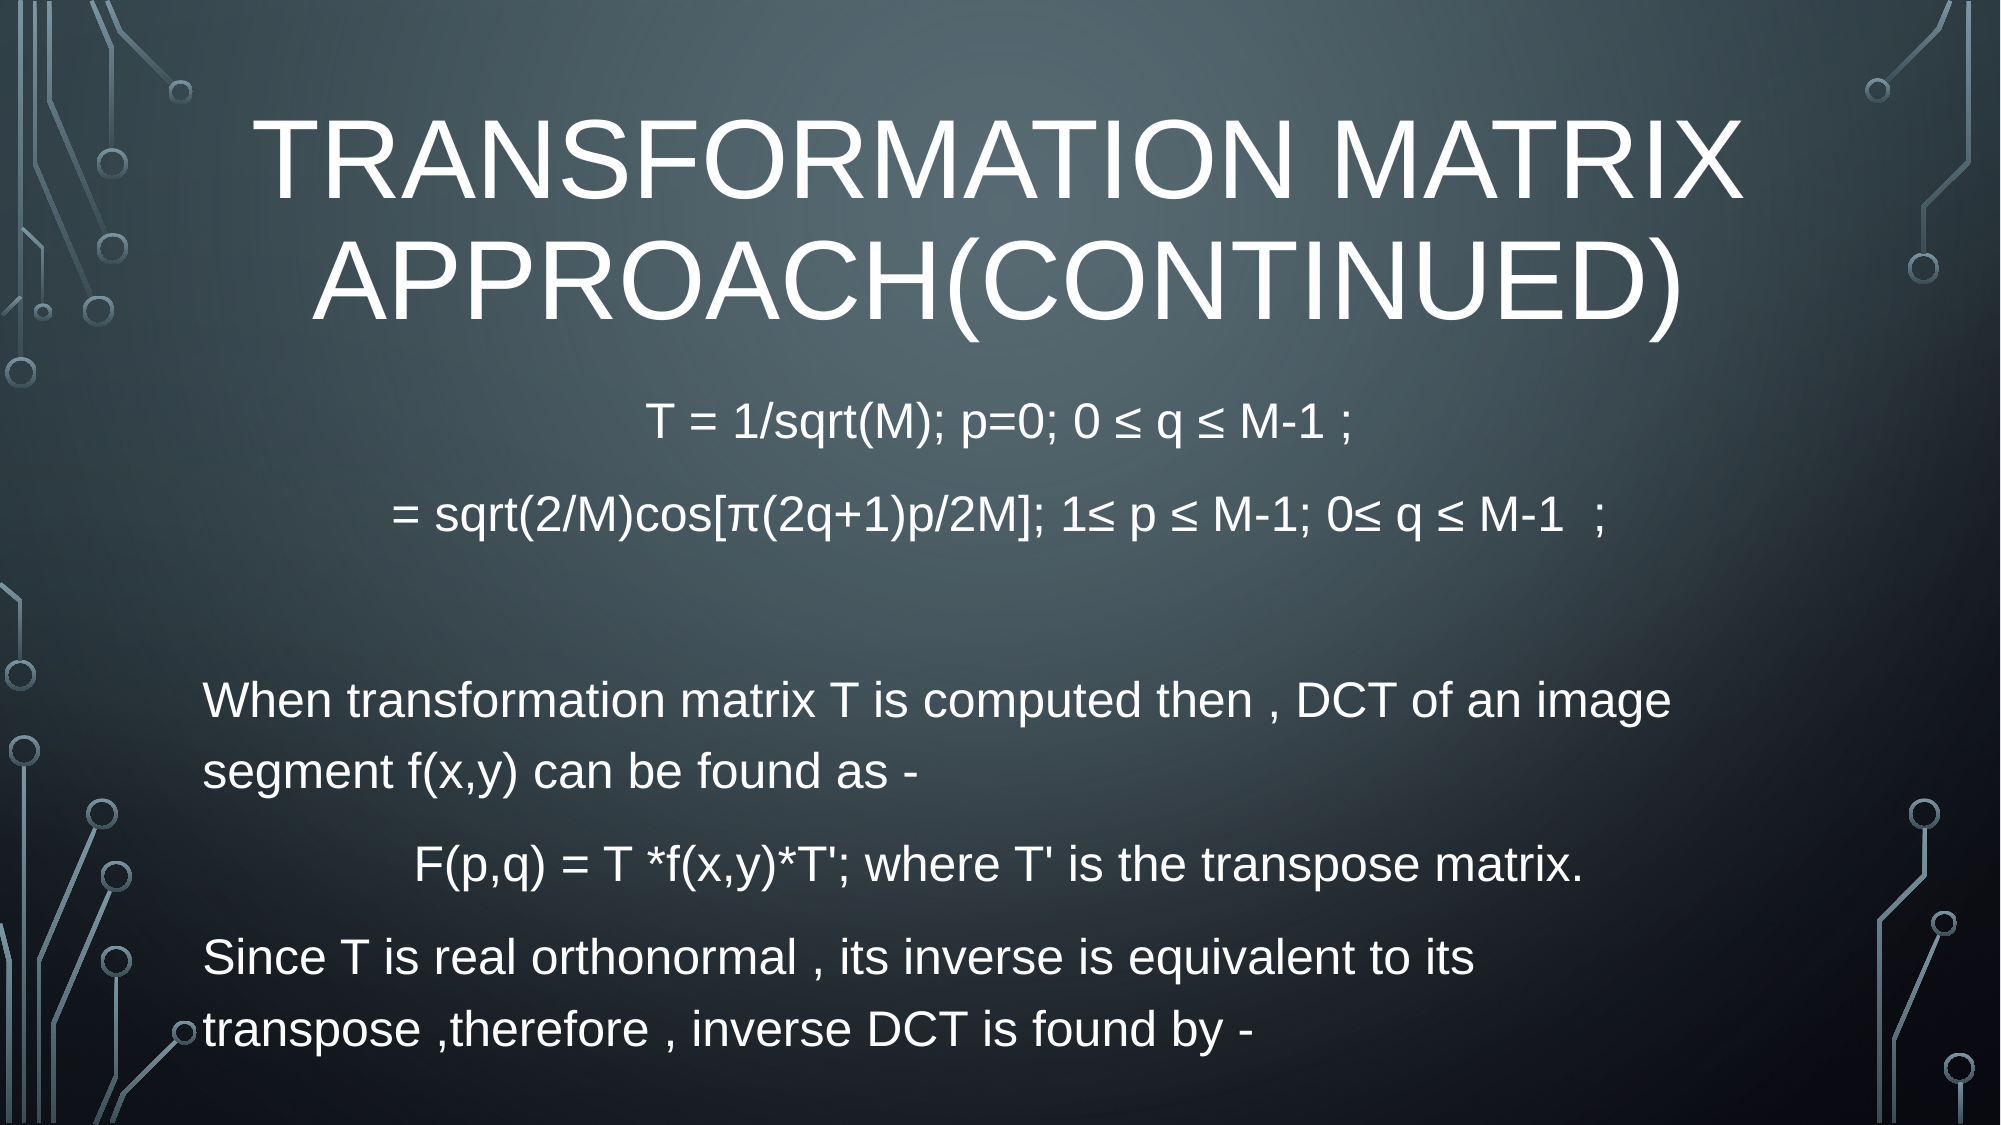

# Transformation matrix approach(continued)
T = 1/sqrt(M); p=0; 0 ≤ q ≤ M-1 ;
= sqrt(2/M)cos[π(2q+1)p/2M]; 1≤ p ≤ M-1; 0≤ q ≤ M-1  ;

When transformation matrix T is computed then , DCT of an image segment f(x,y) can be found as -
F(p,q) = T *f(x,y)*T'; where T' is the transpose matrix.
Since T is real orthonormal , its inverse is equivalent to its transpose ,therefore , inverse DCT is found by -